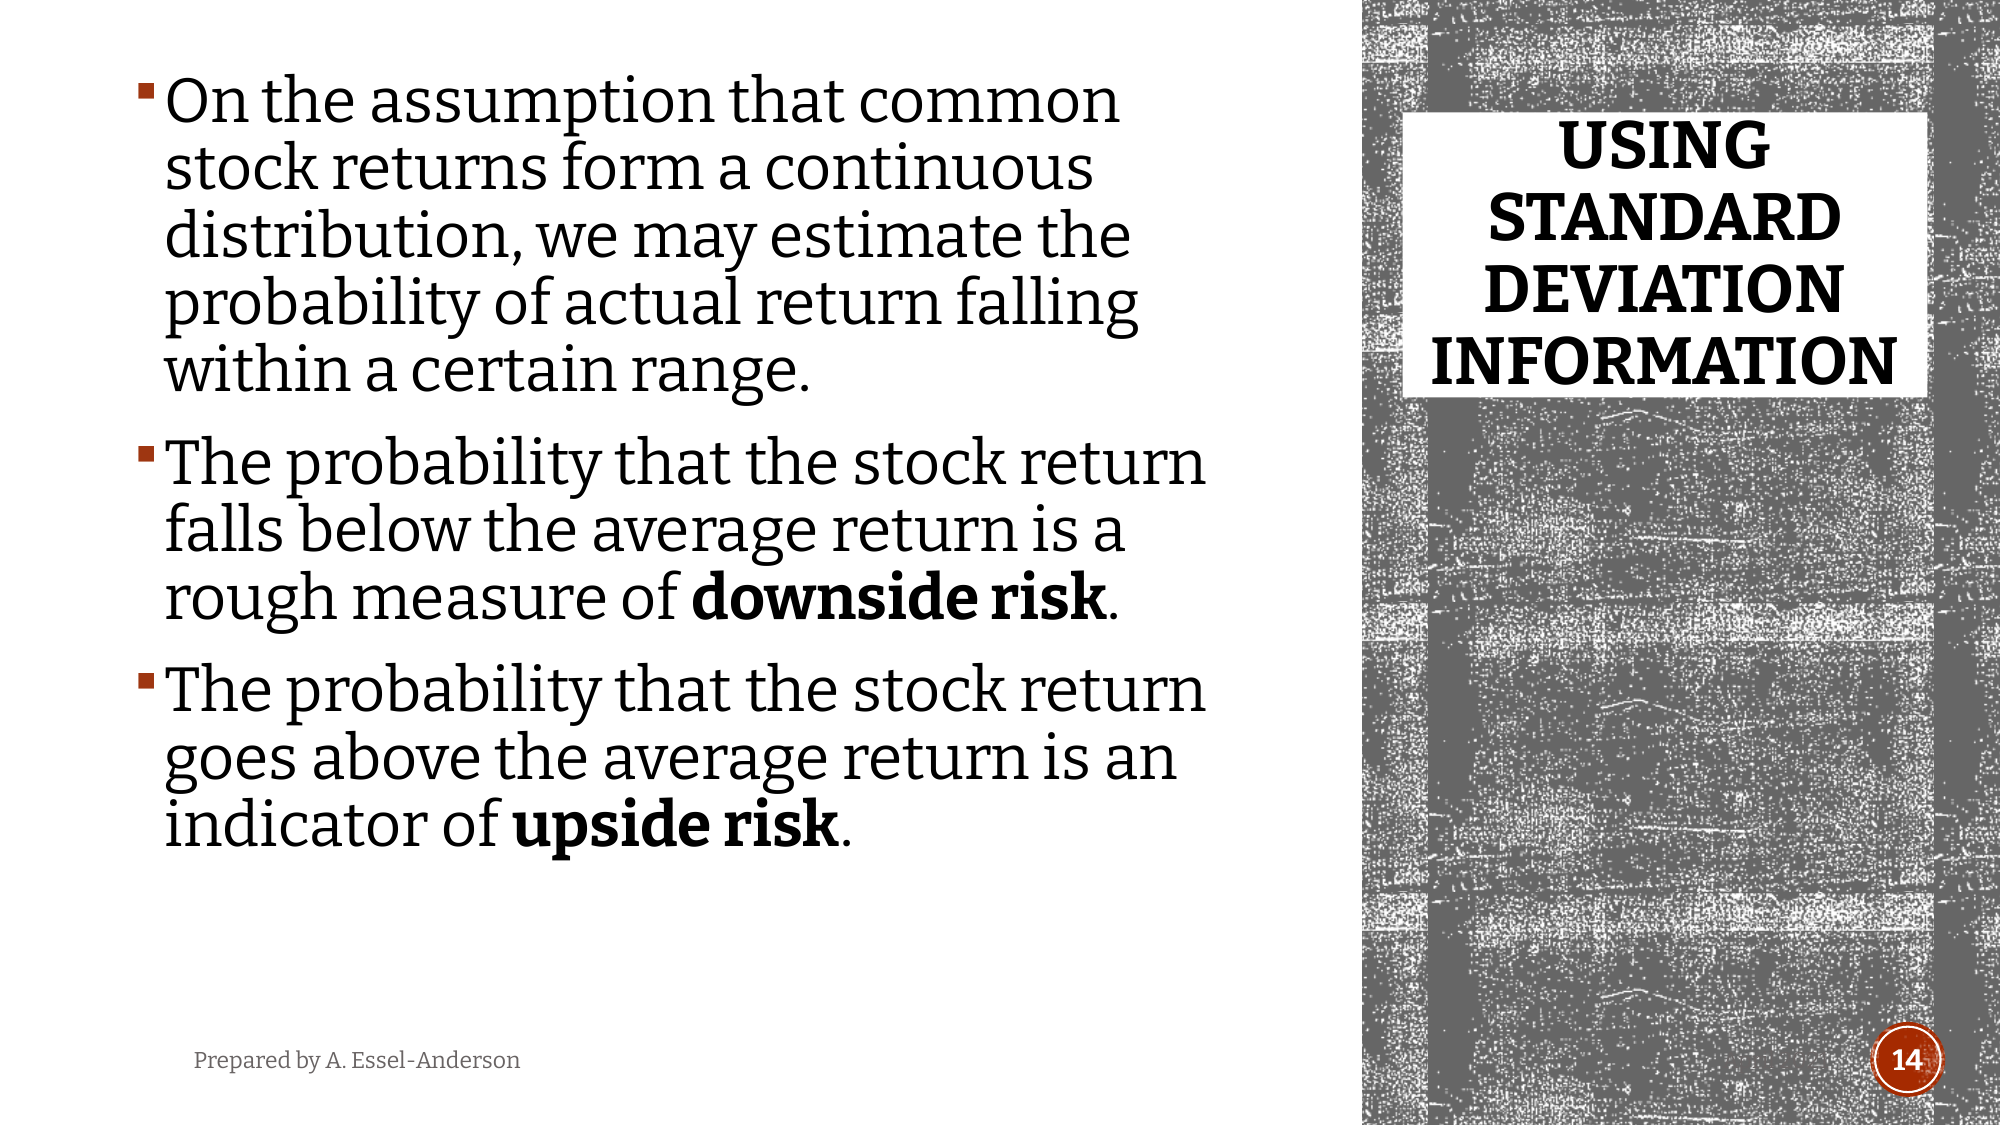

On the assumption that common stock returns form a continuous distribution, we may estimate the probability of actual return falling within a certain range.
The probability that the stock return falls below the average return is a rough measure of downside risk.
The probability that the stock return goes above the average return is an indicator of upside risk.

# Using standard deviation information

Prepared by A. Essel-Anderson
April 2021
14